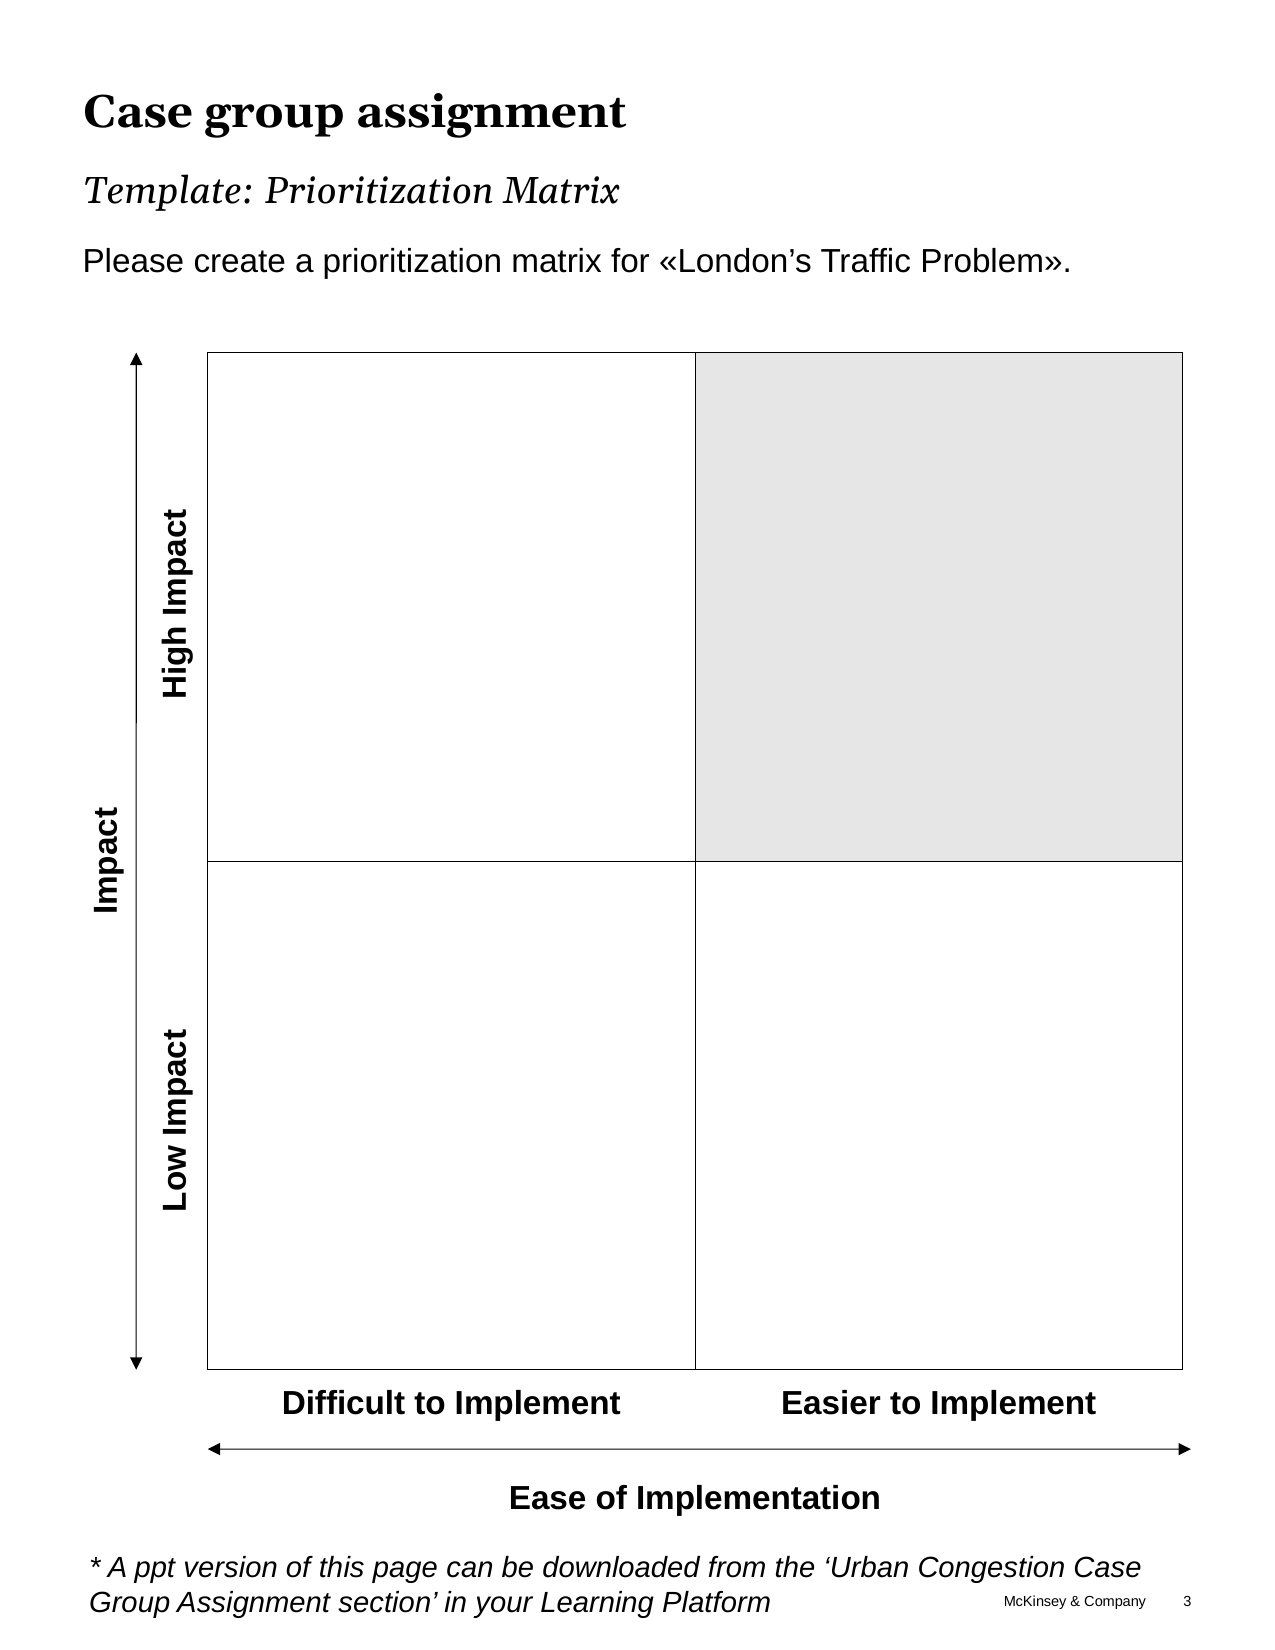

# Case group assignment
Template: Prioritization Matrix
Please create a prioritization matrix for «London’s Traffic Problem».

High Impact
Impact

Low Impact
Difficult to Implement
Easier to Implement

Ease of Implementation
* A ppt version of this page can be downloaded from the ‘Urban Congestion Case Group Assignment section’ in your Learning Platform